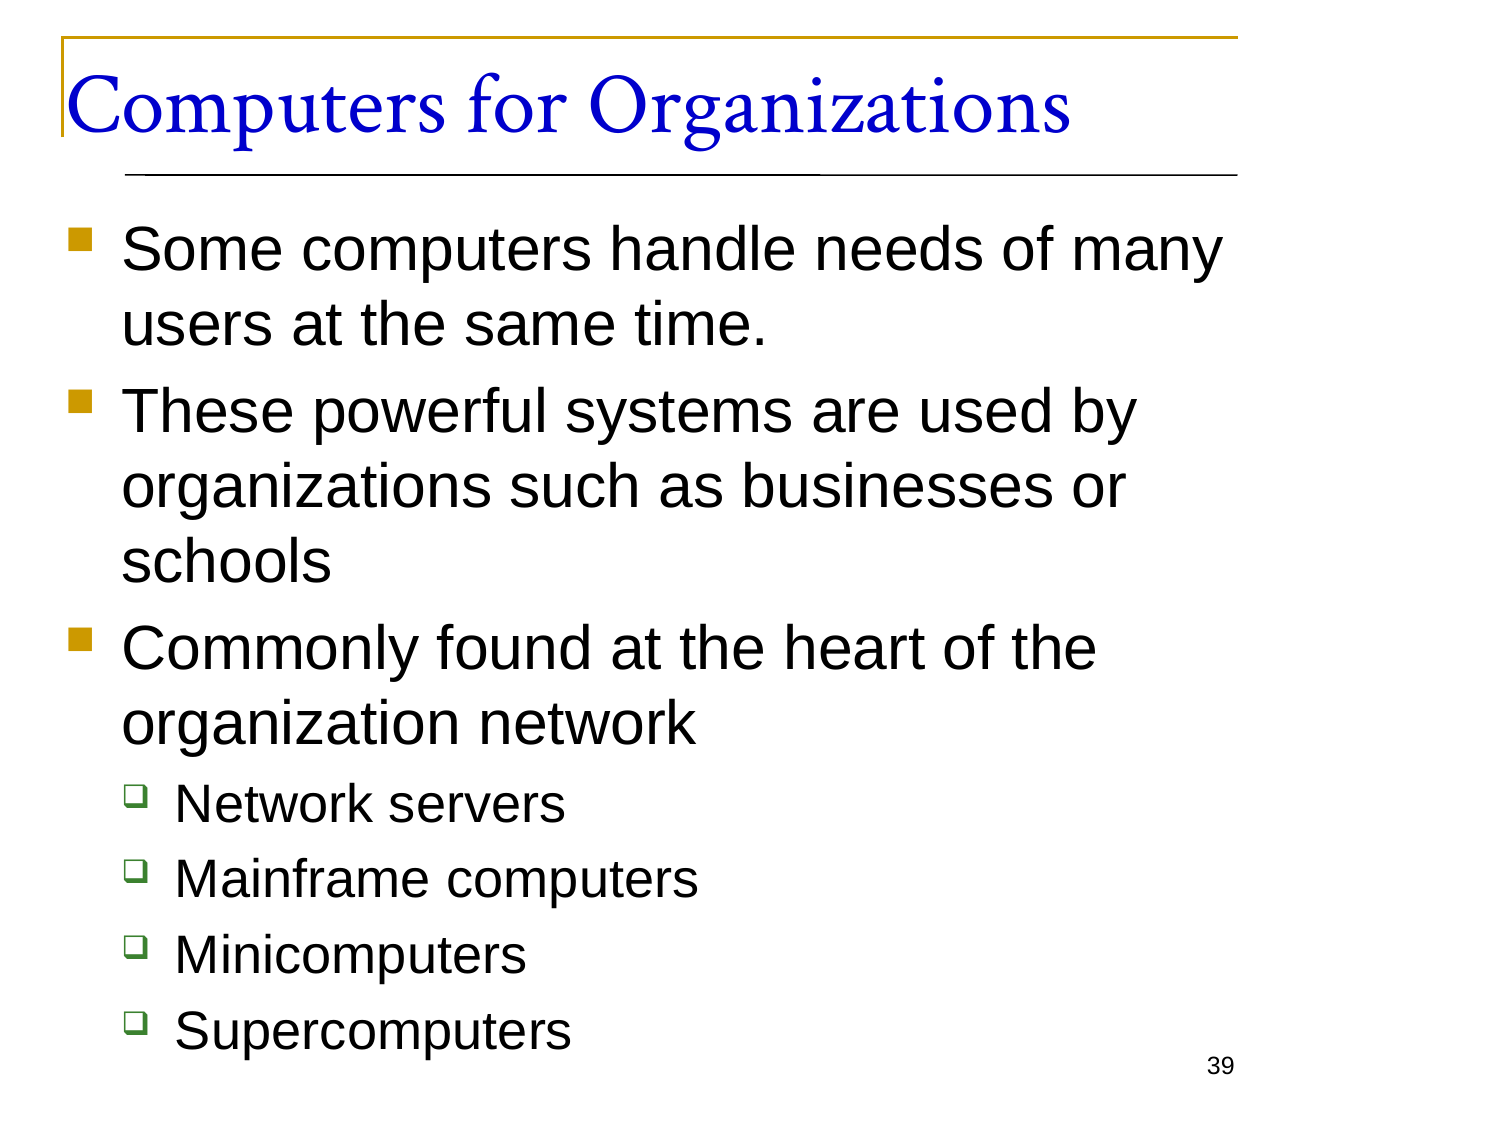

# Computers for Organizations
Some computers handle needs of many users at the same time.
These powerful systems are used by organizations such as businesses or schools
Commonly found at the heart of the organization network
Network servers
Mainframe computers
Minicomputers
Supercomputers
39